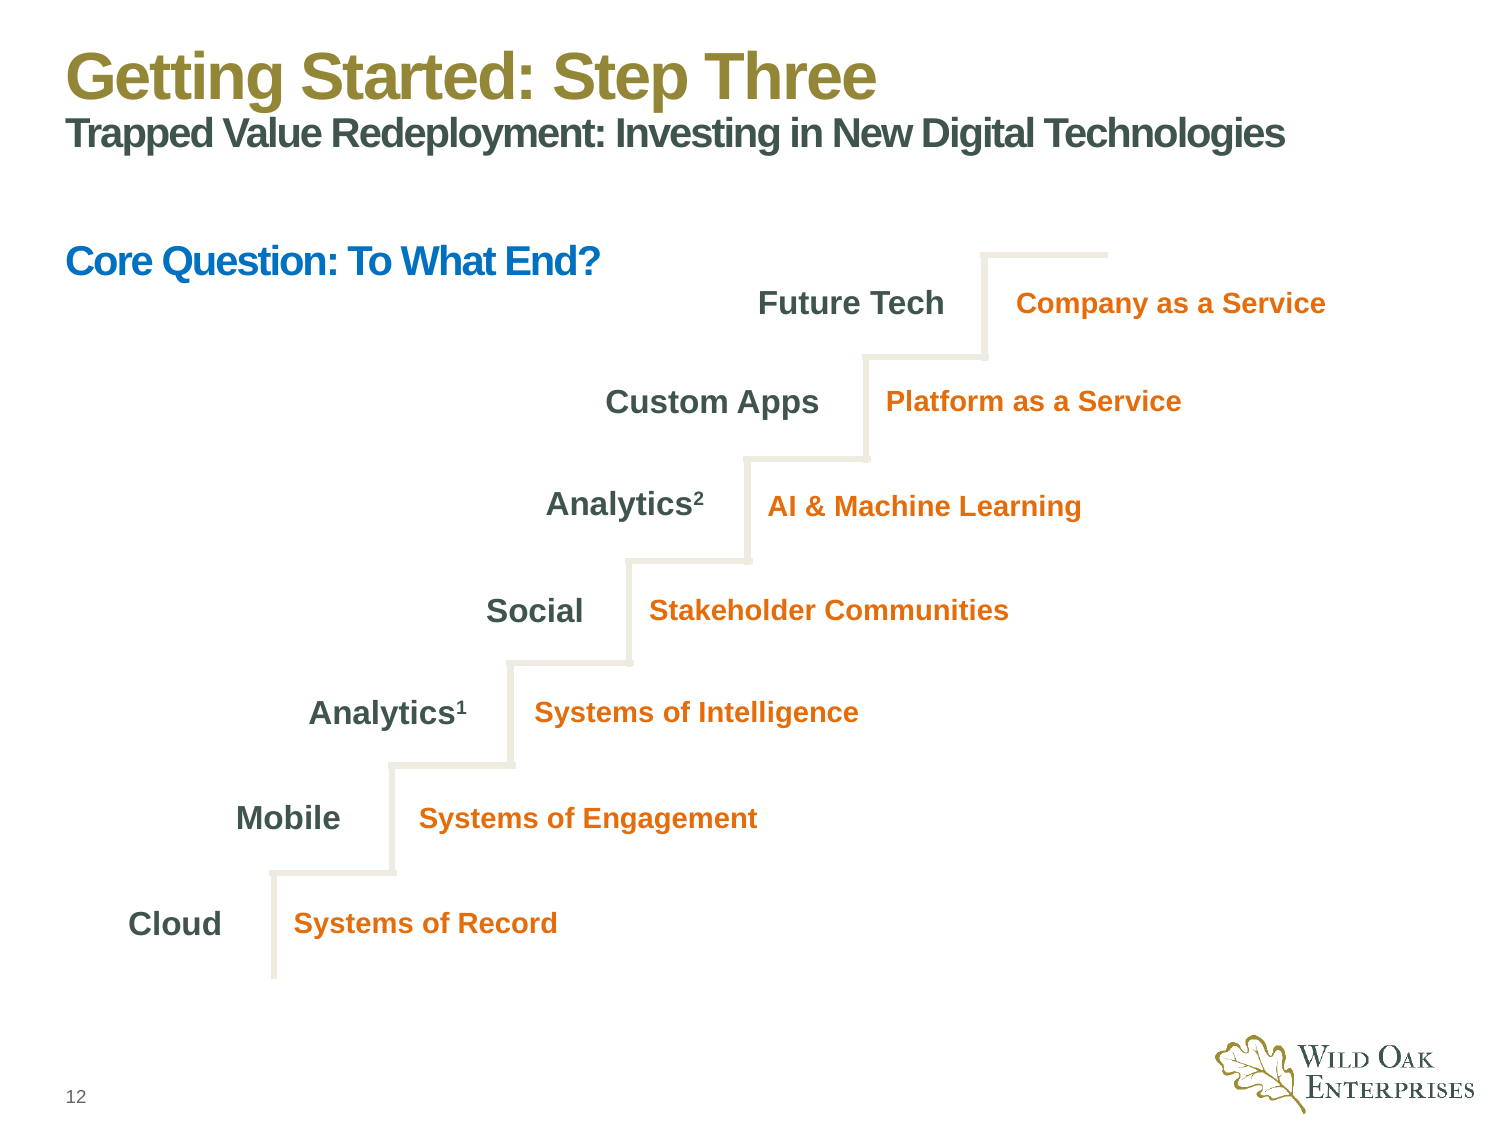

# Getting Started: Step Three Trapped Value Redeployment: Investing in New Digital Technologies Core Question: To What End?
Future Tech
Company as a Service
Custom Apps
Platform as a Service
Analytics2
AI & Machine Learning
Social
Stakeholder Communities

Analytics1
Systems of Intelligence

Mobile
Systems of Engagement

Cloud
Systems of Record

12